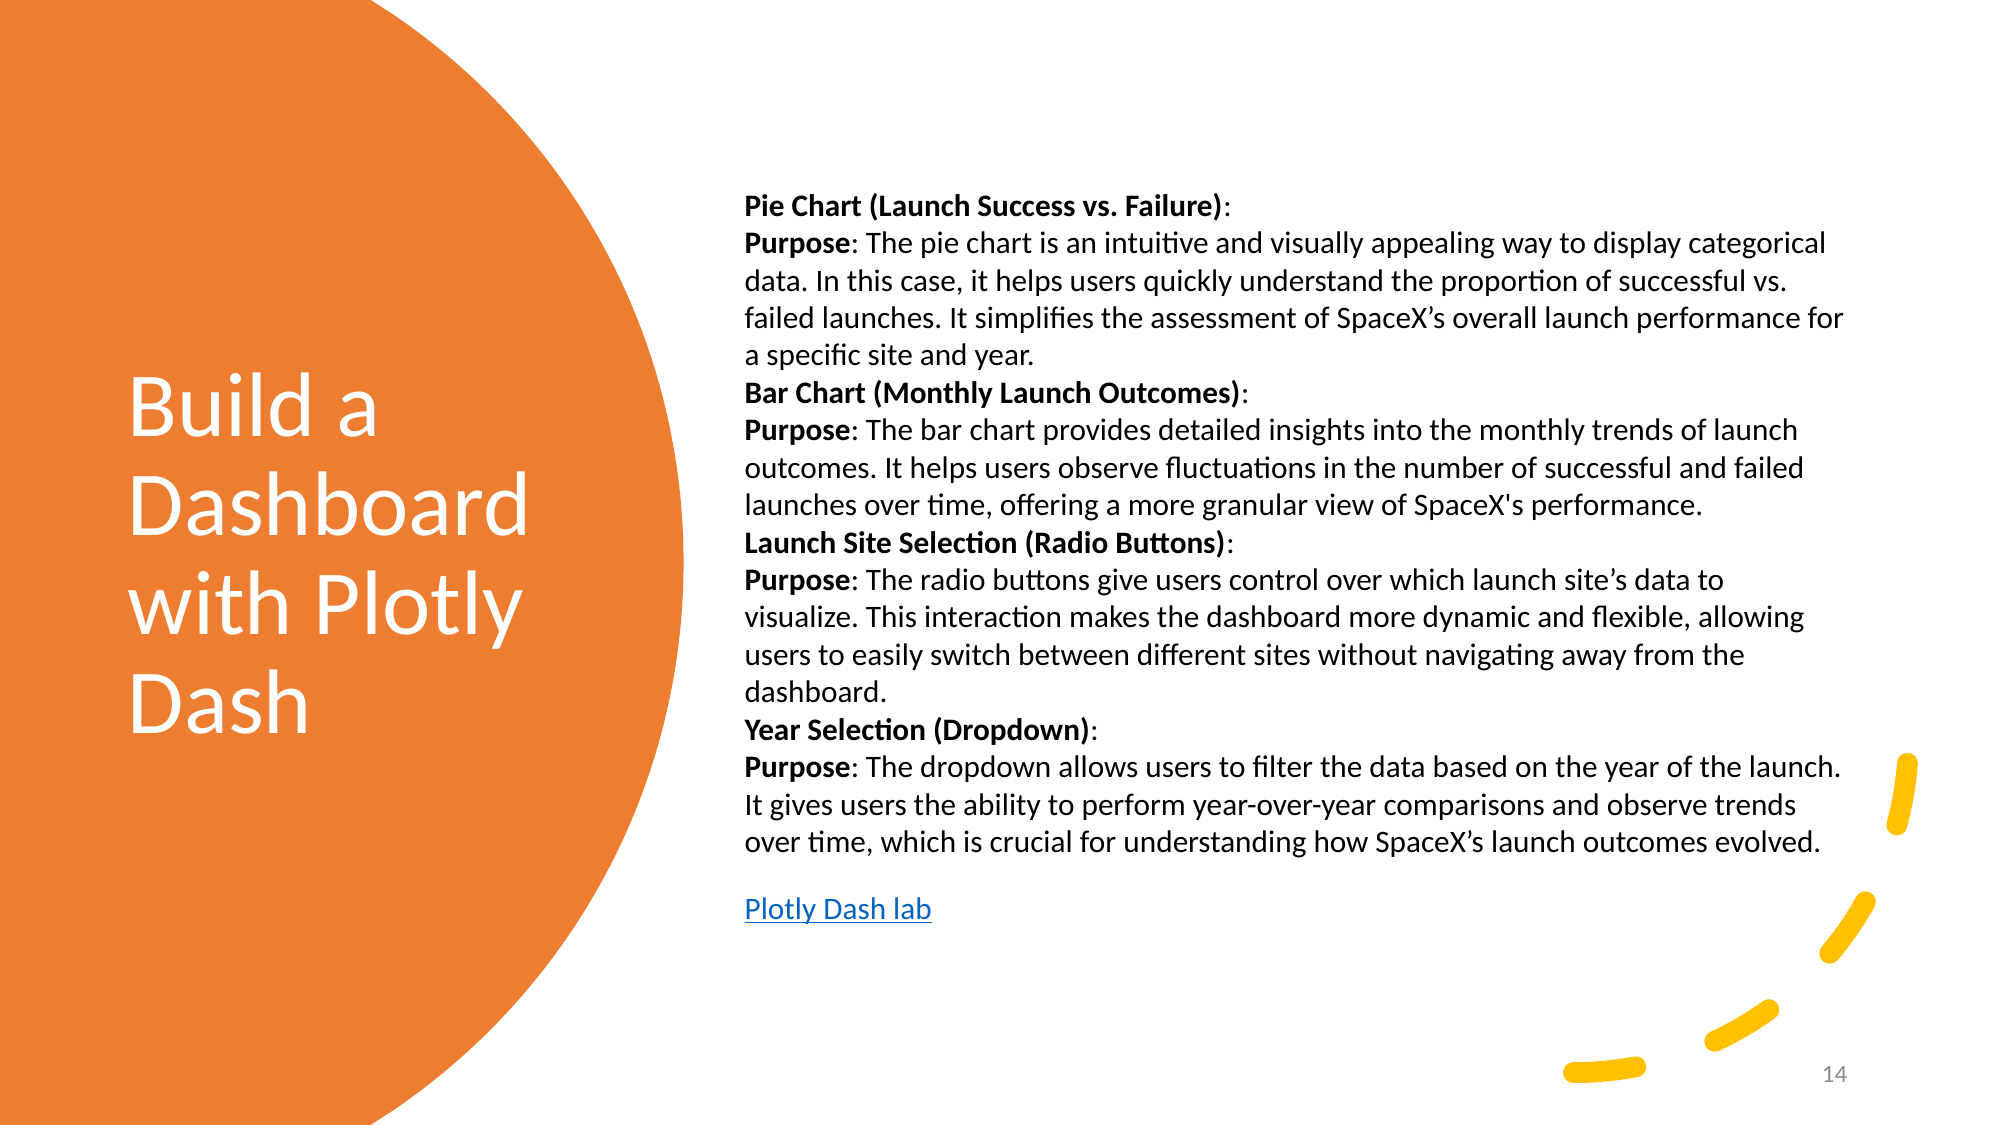

Pie Chart (Launch Success vs. Failure):
Purpose: The pie chart is an intuitive and visually appealing way to display categorical data. In this case, it helps users quickly understand the proportion of successful vs. failed launches. It simplifies the assessment of SpaceX’s overall launch performance for a specific site and year.
Bar Chart (Monthly Launch Outcomes):
Purpose: The bar chart provides detailed insights into the monthly trends of launch outcomes. It helps users observe fluctuations in the number of successful and failed launches over time, offering a more granular view of SpaceX's performance.
Launch Site Selection (Radio Buttons):
Purpose: The radio buttons give users control over which launch site’s data to visualize. This interaction makes the dashboard more dynamic and flexible, allowing users to easily switch between different sites without navigating away from the dashboard.
Year Selection (Dropdown):
Purpose: The dropdown allows users to filter the data based on the year of the launch. It gives users the ability to perform year-over-year comparisons and observe trends over time, which is crucial for understanding how SpaceX’s launch outcomes evolved.
Plotly Dash lab
Build a Dashboard with Plotly Dash

14